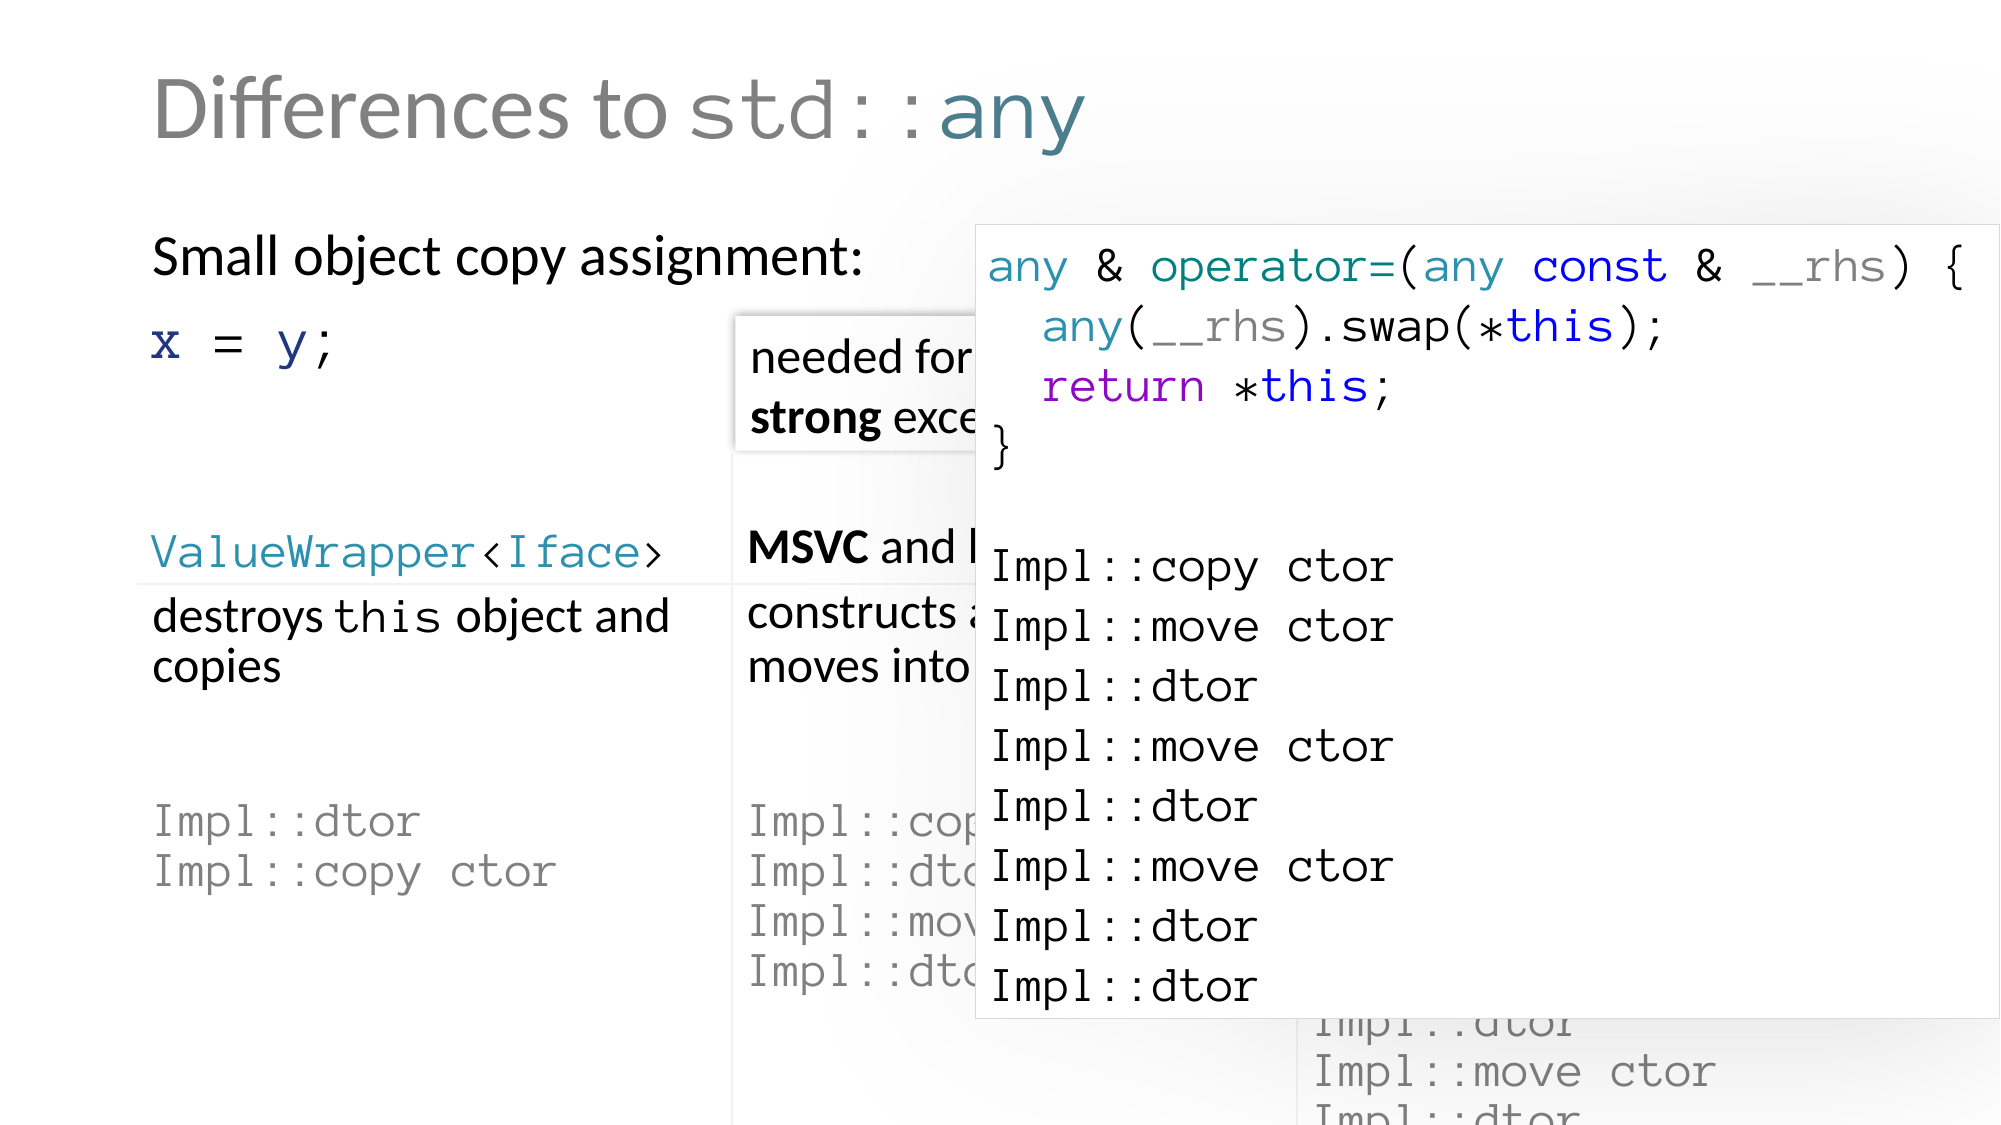

# Differences to std::any
Small object copy assignment:
x = y;
any & operator=(any const & __rhs) {
  any(__rhs).swap(*this);
  return *this;
}

Impl::copy ctor
Impl::move ctor
Impl::dtor
Impl::move ctor
Impl::dtor
Impl::move ctor
Impl::dtor
Impl::dtor
needed for
strong exception guarantee
|  | std::any |  |
| --- | --- | --- |
| ValueWrapper<Iface> | MSVC and libstdc++ | libc++ |
| destroys this object and copies Impl::dtor Impl::copy ctor | constructs a copy, then moves into this object Impl::copy ctor Impl::dtor Impl::move ctor Impl::dtor | constructs a copy, then moves into this object, but in a funny way Impl::copy ctor Impl::move ctor Impl::dtor Impl::move ctor Impl::dtor Impl::move ctor Impl::dtor Impl::dtor |